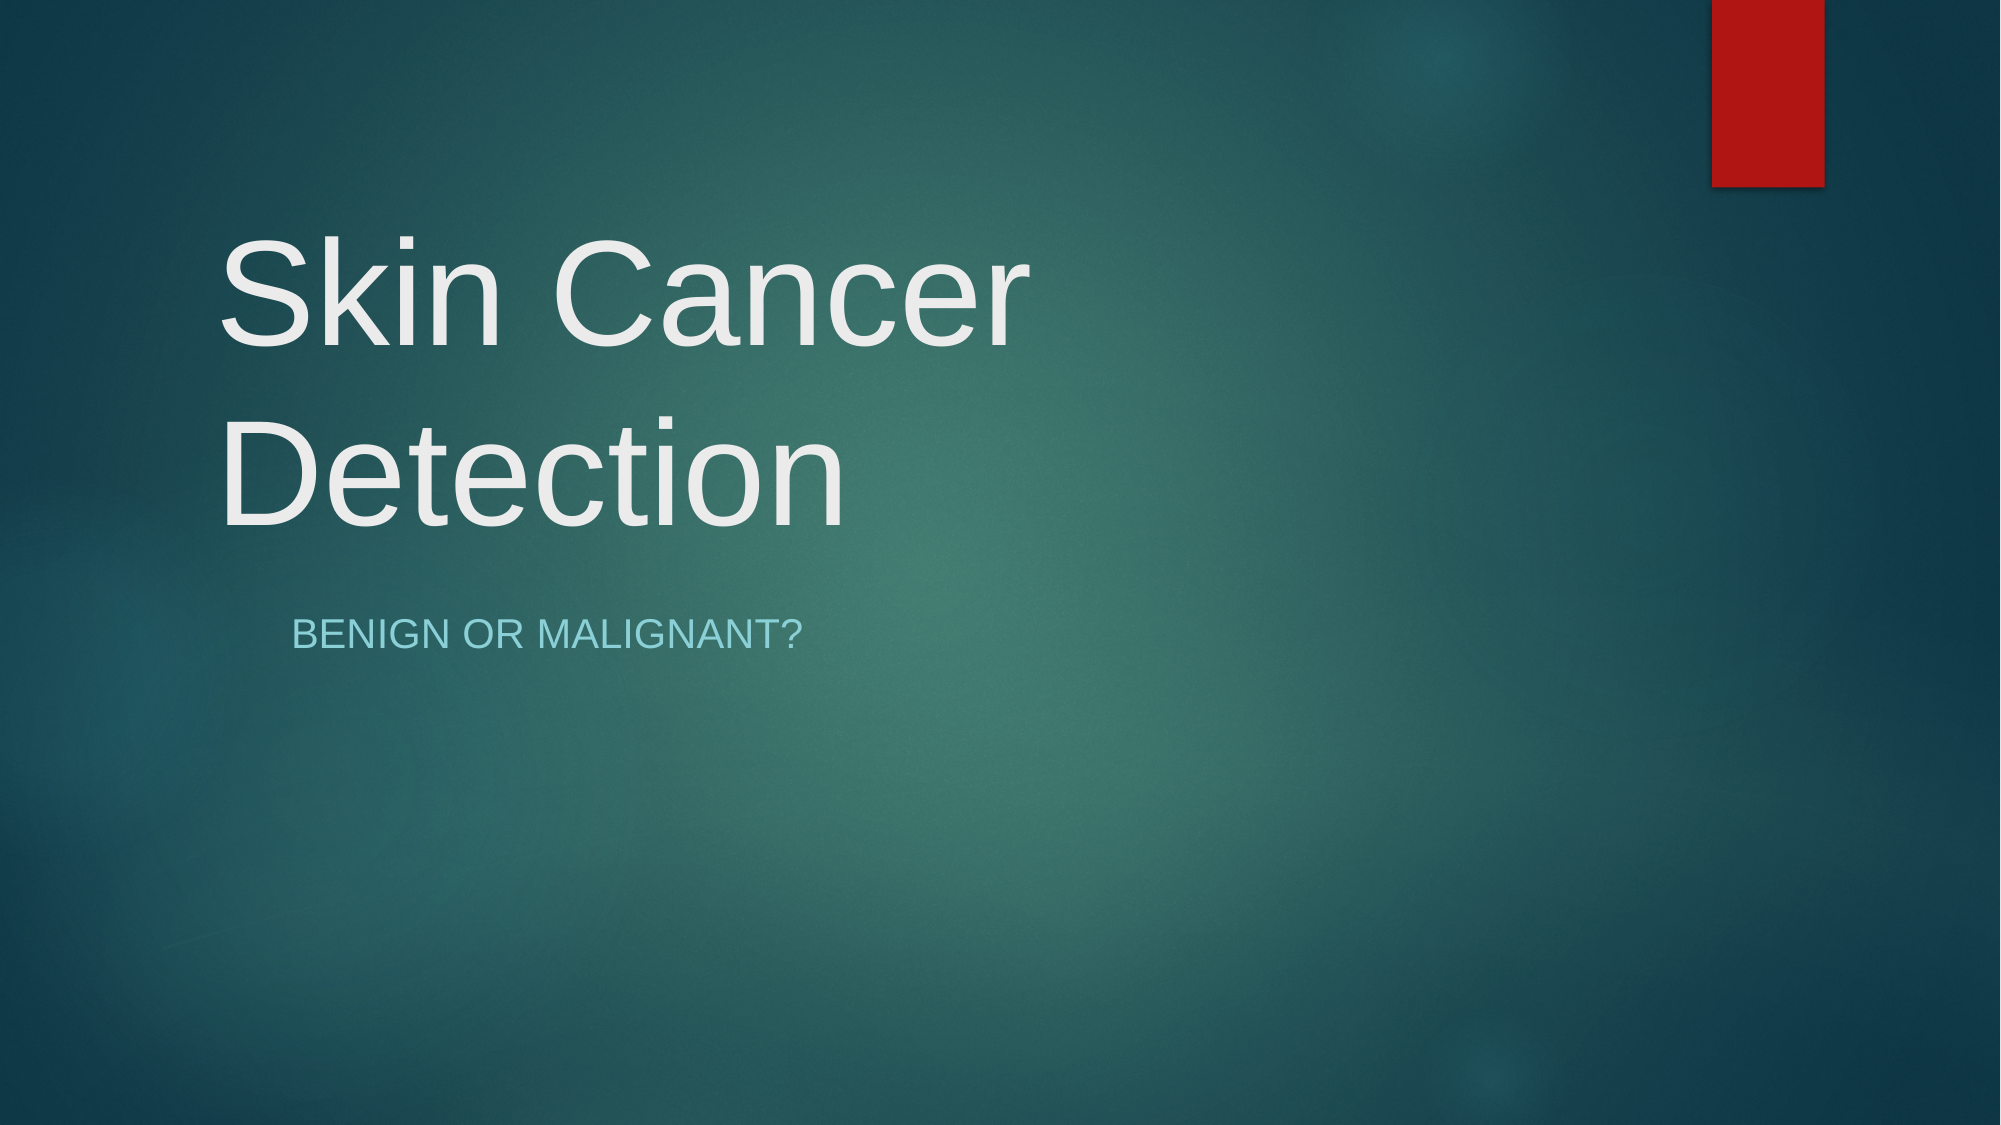

# Skin Cancer Detection
Benign or malignant?